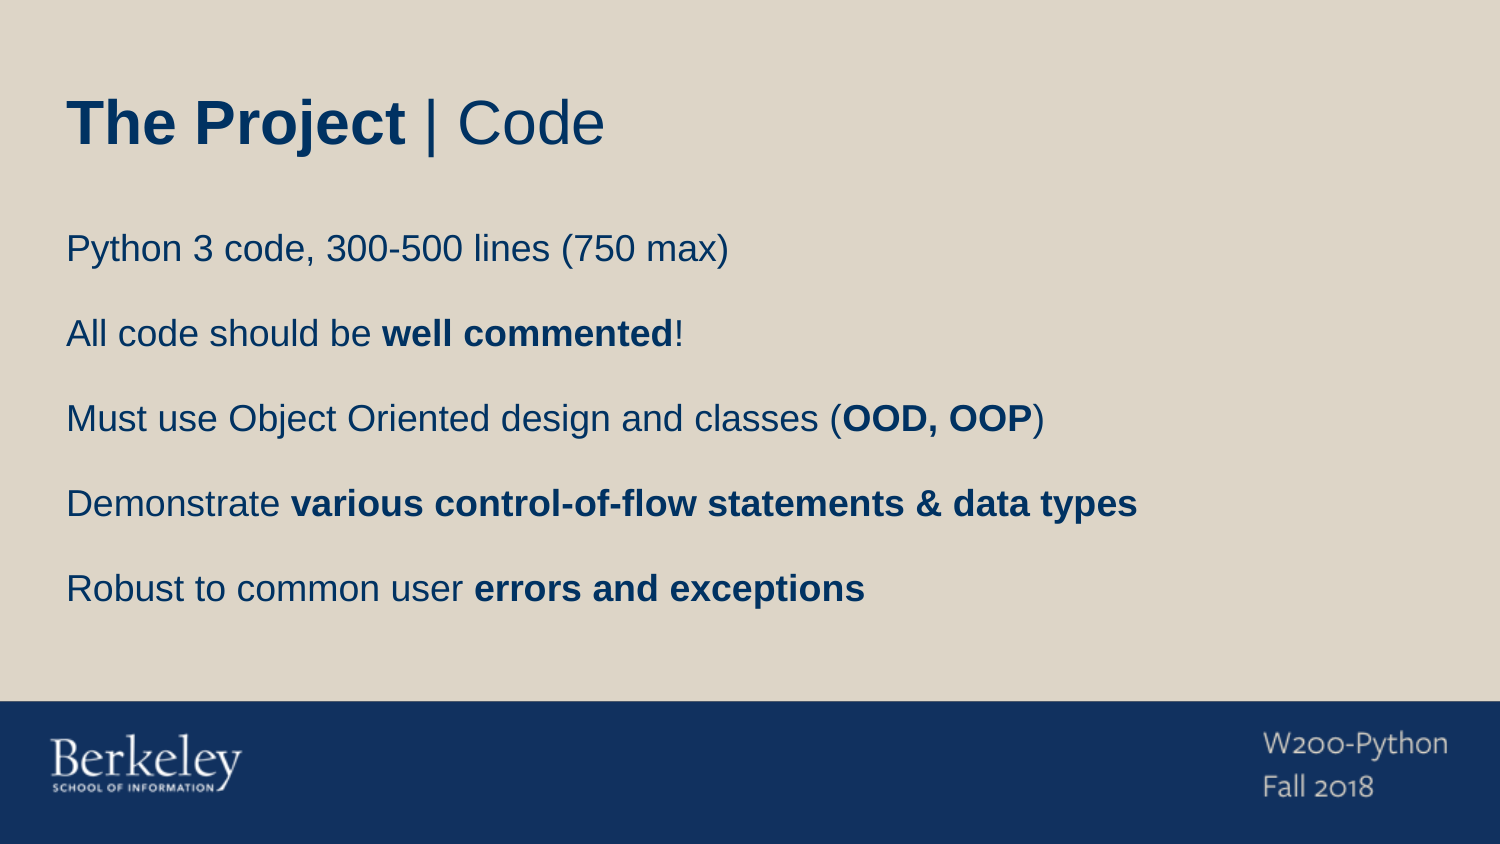

# The Project | Code
Python 3 code, 300-500 lines (750 max)
All code should be well commented!
Must use Object Oriented design and classes (OOD, OOP)
Demonstrate various control-of-flow statements & data types
Robust to common user errors and exceptions